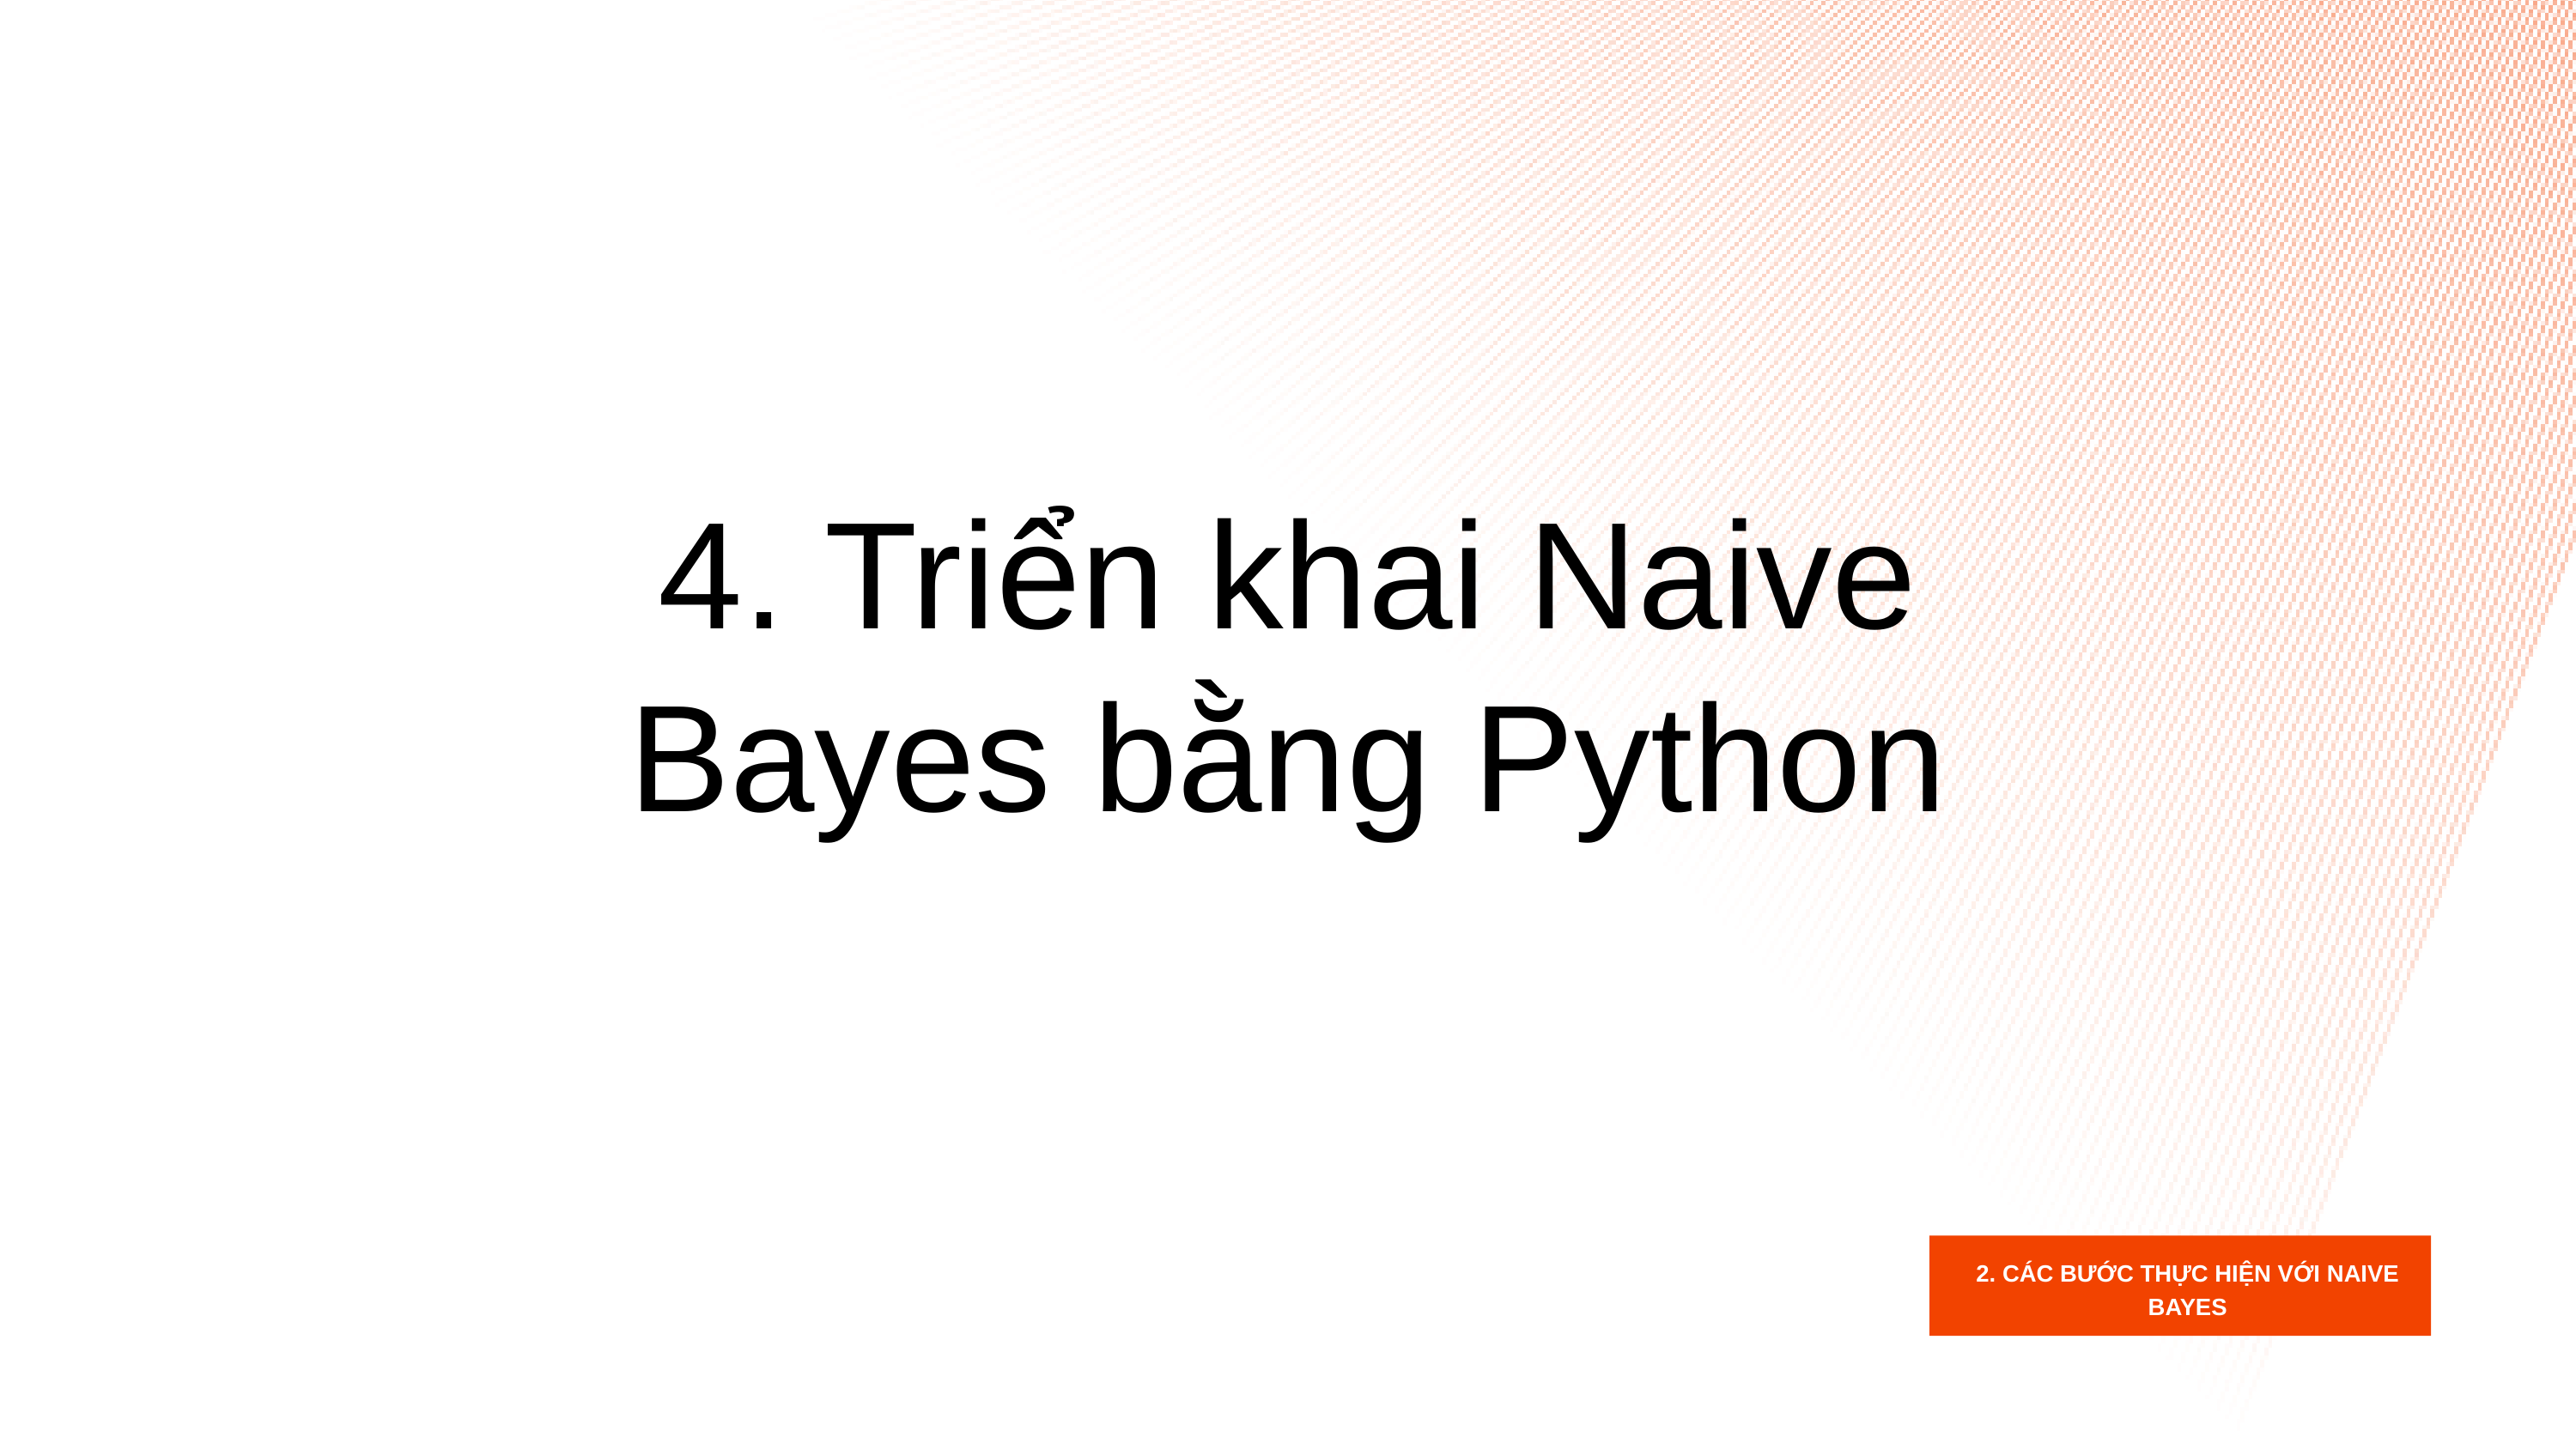

4. Triển khai Naive Bayes bằng Python

2. CÁC BƯỚC THỰC HIỆN VỚI NAIVE BAYES